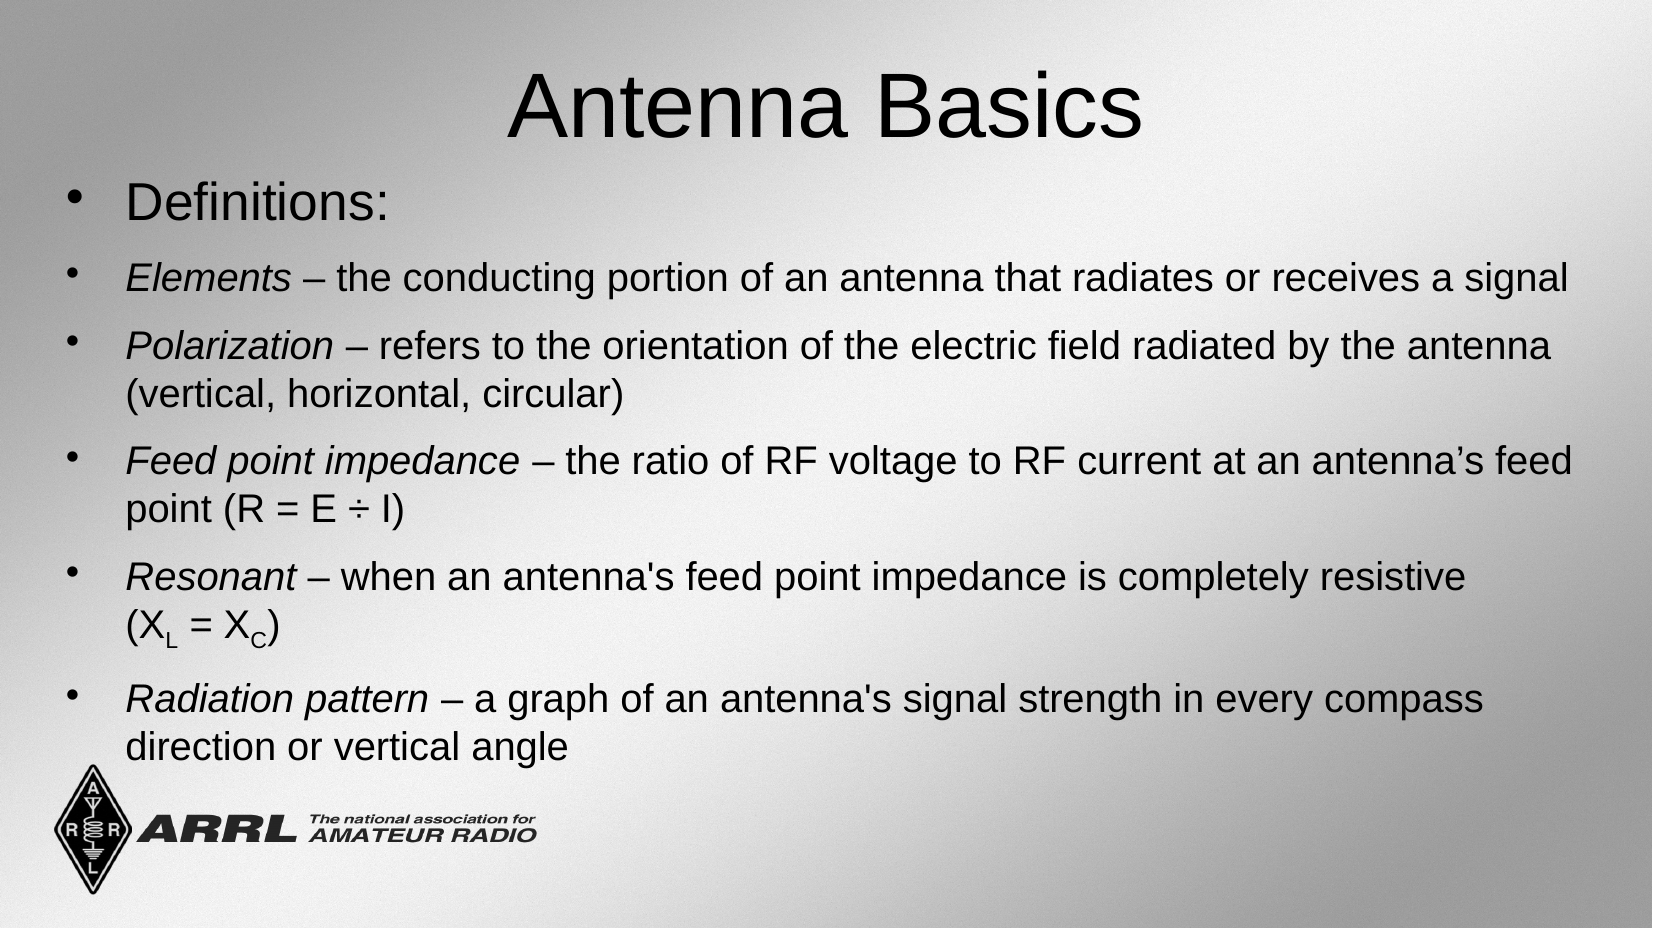

Antenna Basics

Definitions:
Elements – the conducting portion of an antenna that radiates or receives a signal
Polarization – refers to the orientation of the electric field radiated by the antenna (vertical, horizontal, circular)
Feed point impedance – the ratio of RF voltage to RF current at an antenna’s feed point (R = E ÷ I)
Resonant – when an antenna's feed point impedance is completely resistive           (XL = XC)
Radiation pattern – a graph of an antenna's signal strength in every compass   direction or vertical angle